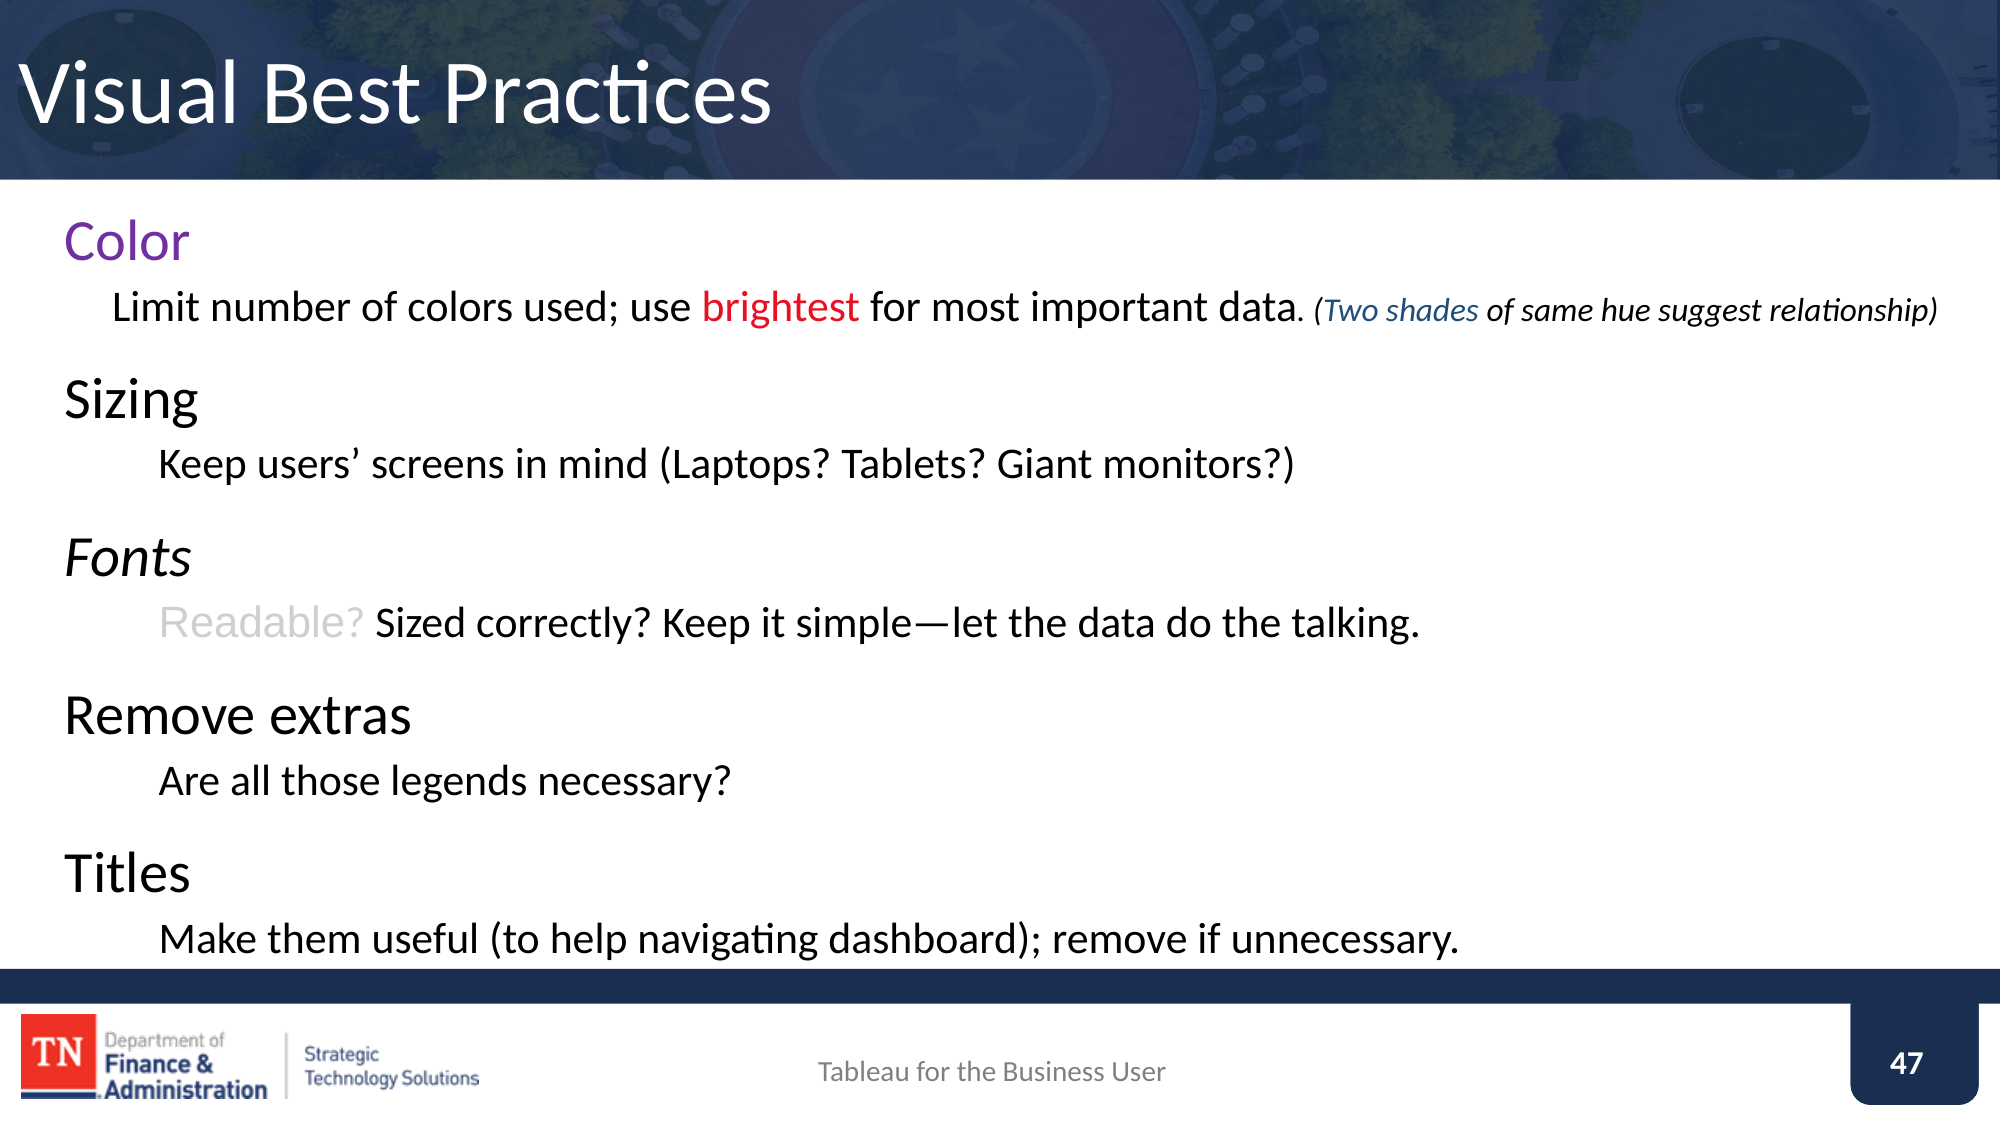

# Visual Best Practices
Color
Limit number of colors used; use brightest for most important data. (Two shades of same hue suggest relationship)
Sizing
Keep users’ screens in mind (Laptops? Tablets? Giant monitors?)
Fonts
Readable? Sized correctly? Keep it simple—let the data do the talking.
Remove extras
Are all those legends necessary?
Titles
Make them useful (to help navigating dashboard); remove if unnecessary.